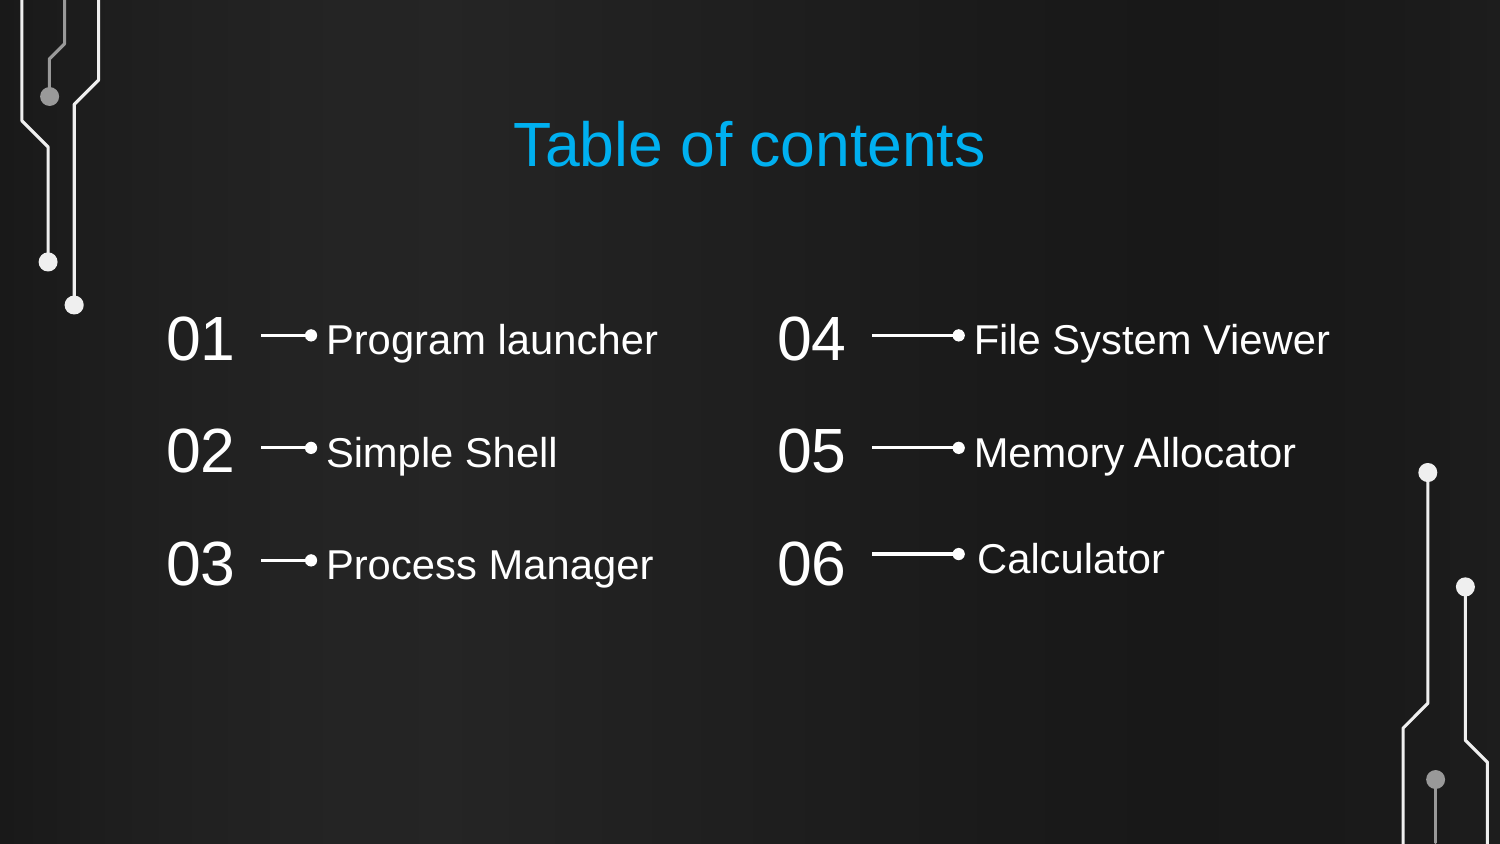

# Table of contents
04
Program launcher
File System Viewer
01
05
Simple Shell
Memory Allocator
02
Calculator
06
Process Manager

03